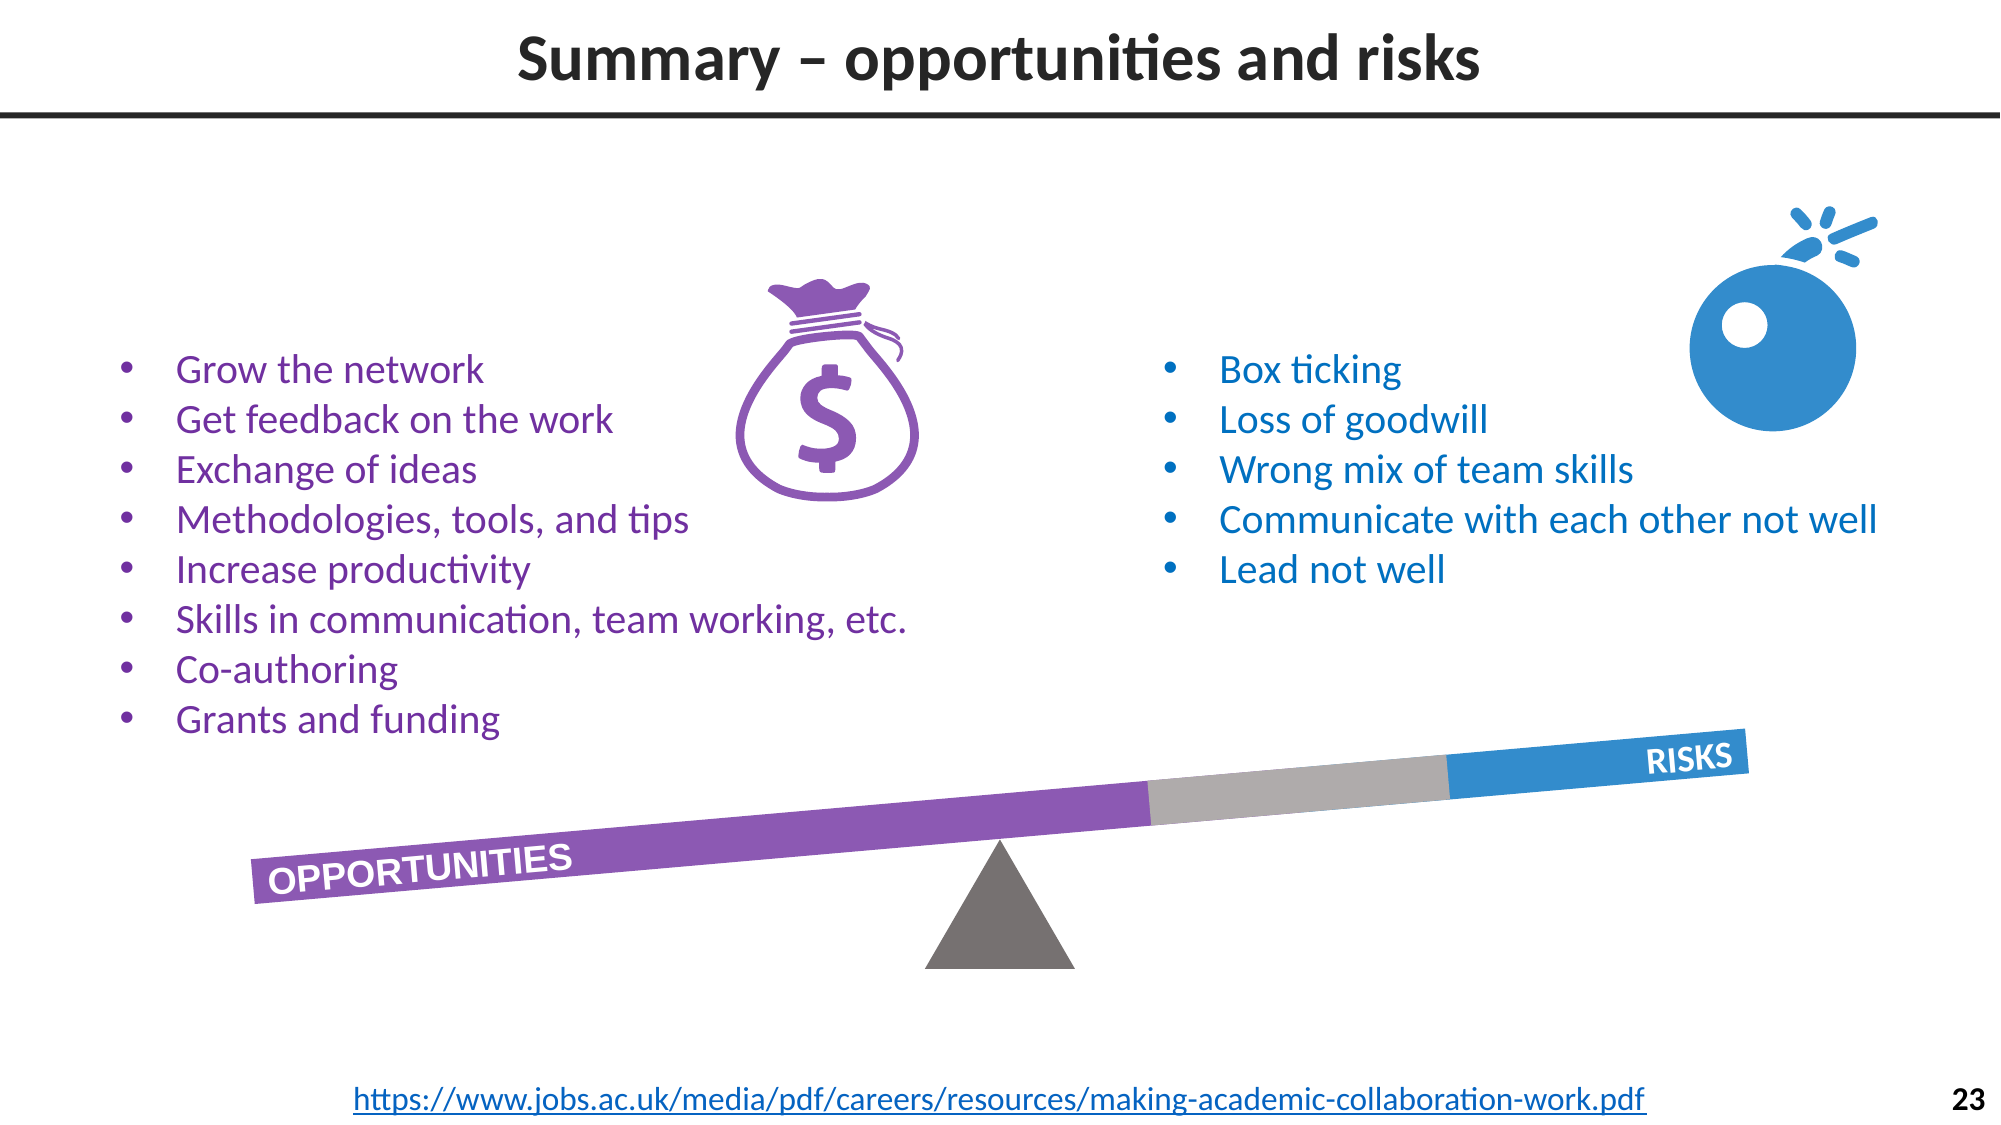

# Summary – opportunities and risks

Grow the network
Get feedback on the work
Exchange of ideas
Methodologies, tools, and tips
Increase productivity
Skills in communication, team working, etc.
Co-authoring
Grants and funding
Box ticking
Loss of goodwill
Wrong mix of team skills
Communicate with each other not well
Lead not well

OPPORTUNITIES
RISKS

https://www.jobs.ac.uk/media/pdf/careers/resources/making-academic-collaboration-work.pdf
23